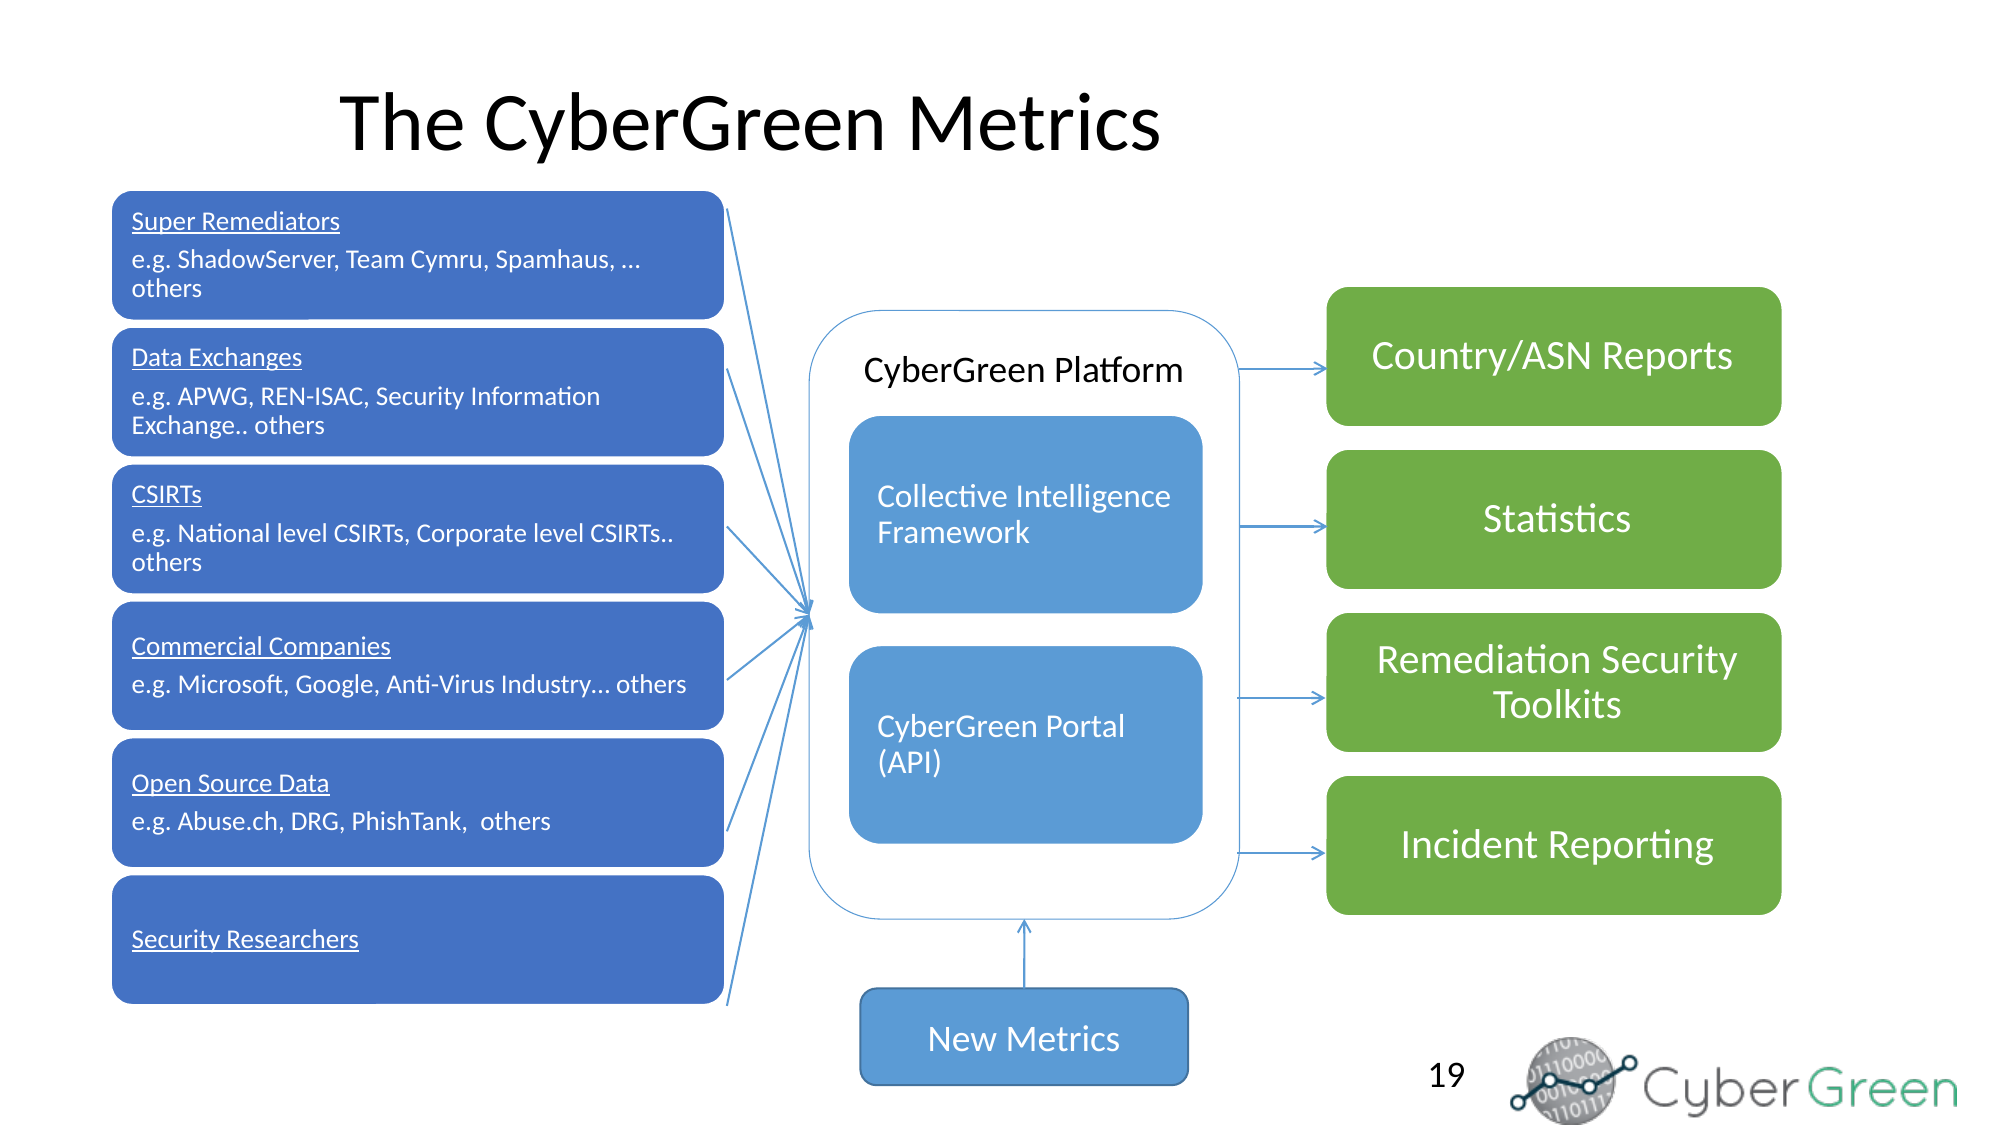

# The CyberGreen Metrics
Super Remediators
e.g. ShadowServer, Team Cymru, Spamhaus, … others
Data Exchanges
e.g. APWG, REN-ISAC, Security Information Exchange.. others
CSIRTs
e.g. National level CSIRTs, Corporate level CSIRTs.. others
Commercial Companies
e.g. Microsoft, Google, Anti-Virus Industry… others
Open Source Data
e.g. Abuse.ch, DRG, PhishTank,  others
Security Researchers
Country/ASN Reports
Statistics
Remediation Security Toolkits
Incident Reporting
CyberGreen Platform

Collective Intelligence Framework
CyberGreen Portal (API)
New Metrics
19